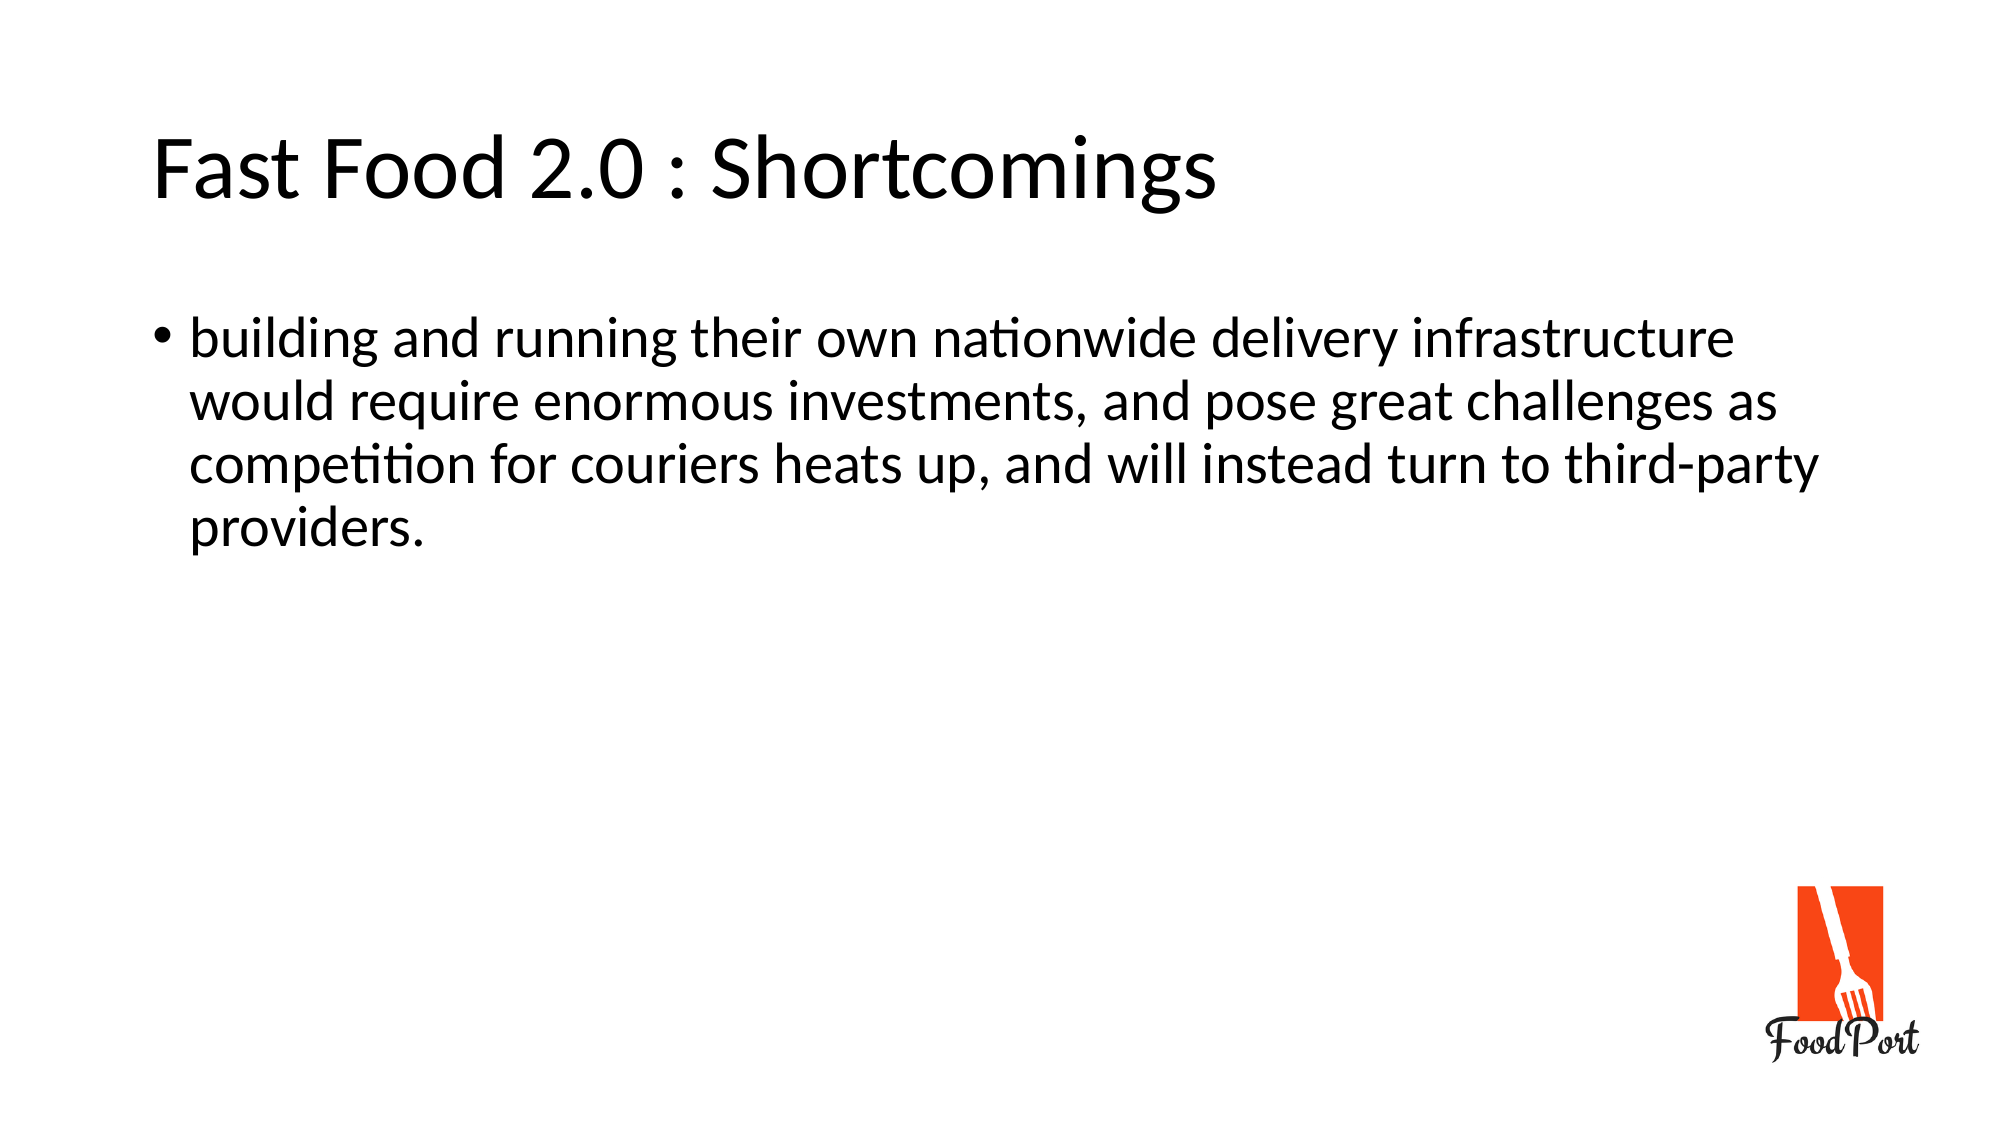

Fast Food 2.0 : Shortcomings
building and running their own nationwide delivery infrastructure would require enormous investments, and pose great challenges as competition for couriers heats up, and will instead turn to third-party providers.